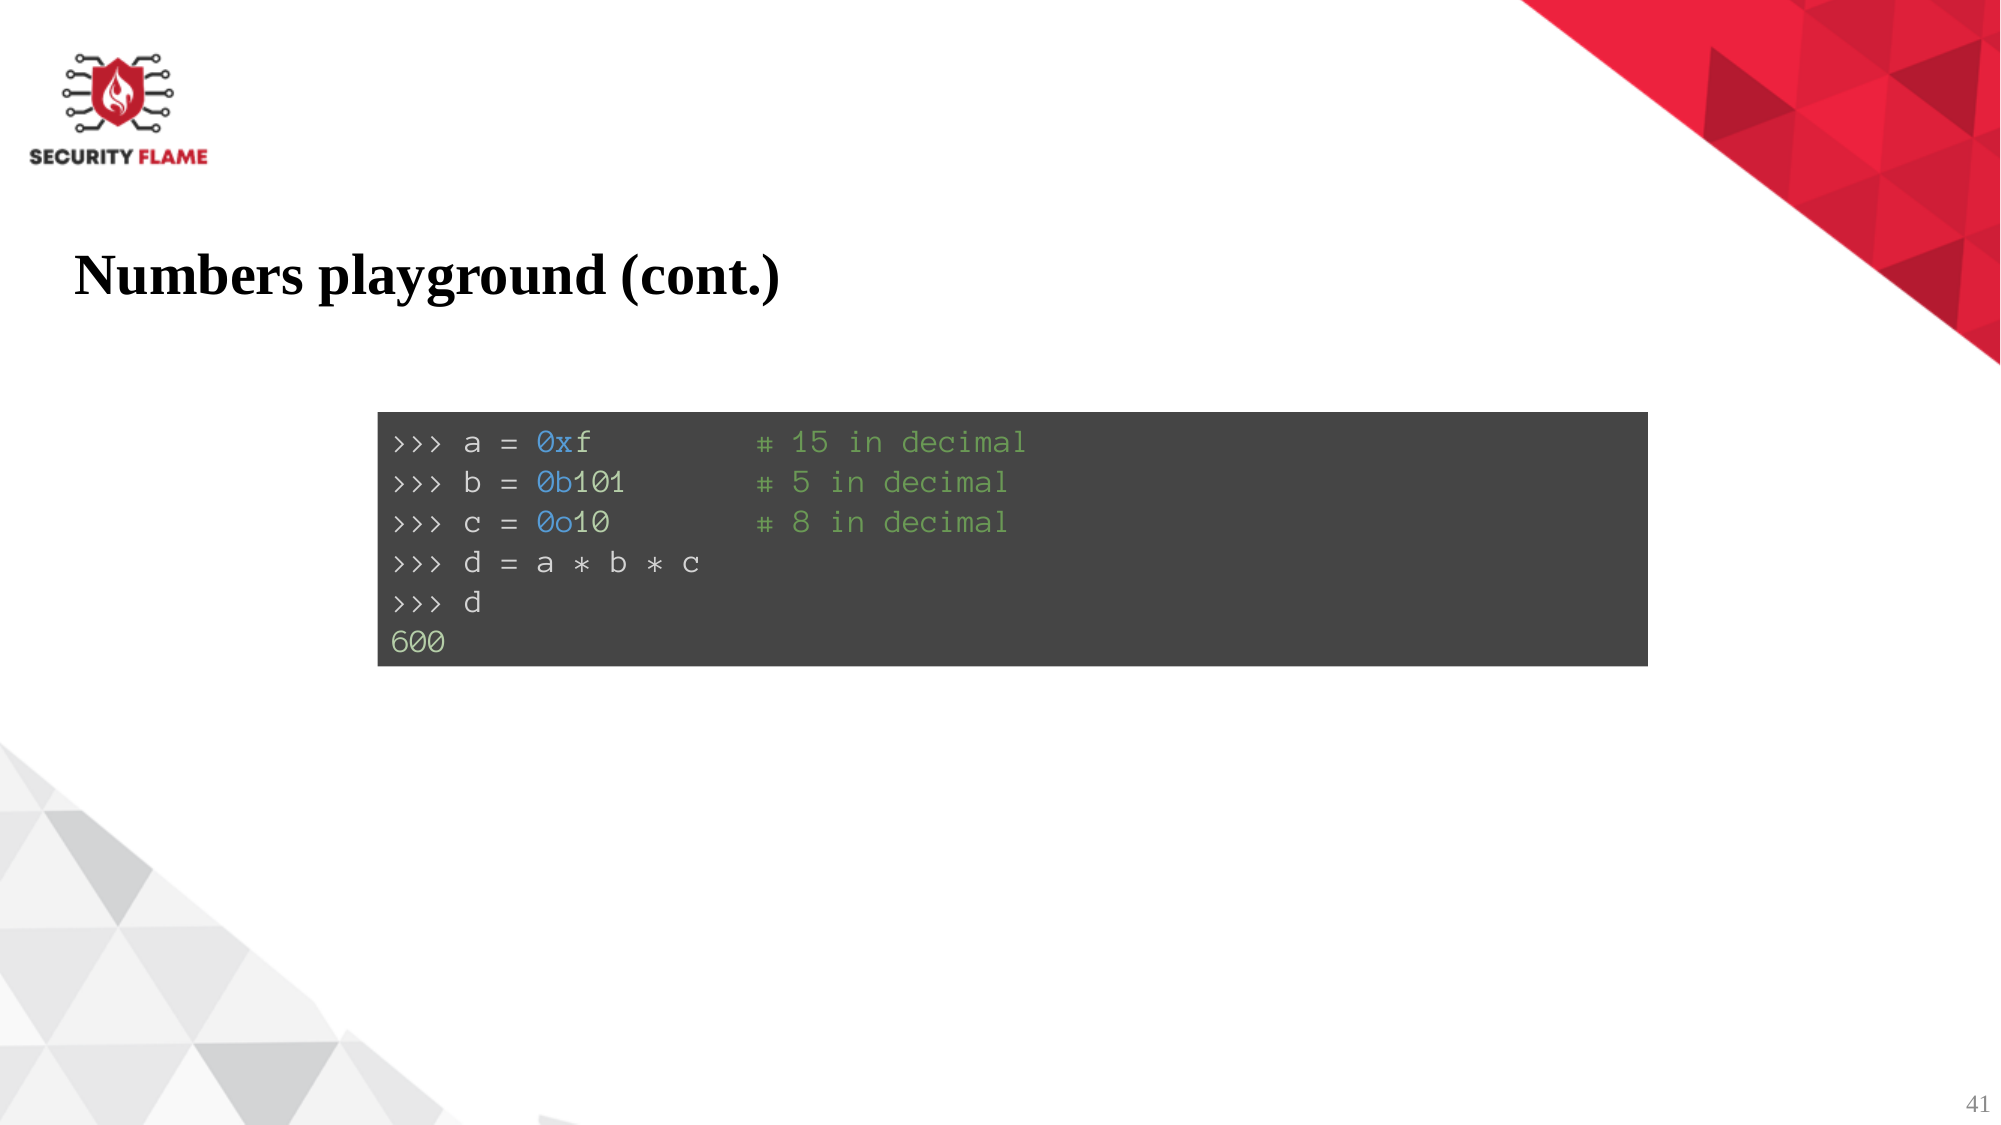

Numbers playground (cont.)
>>> a = 0xf         # 15 in decimal
>>> b = 0b101       # 5 in decimal
>>> c = 0o10        # 8 in decimal
>>> d = a * b * c
>>> d
600
41